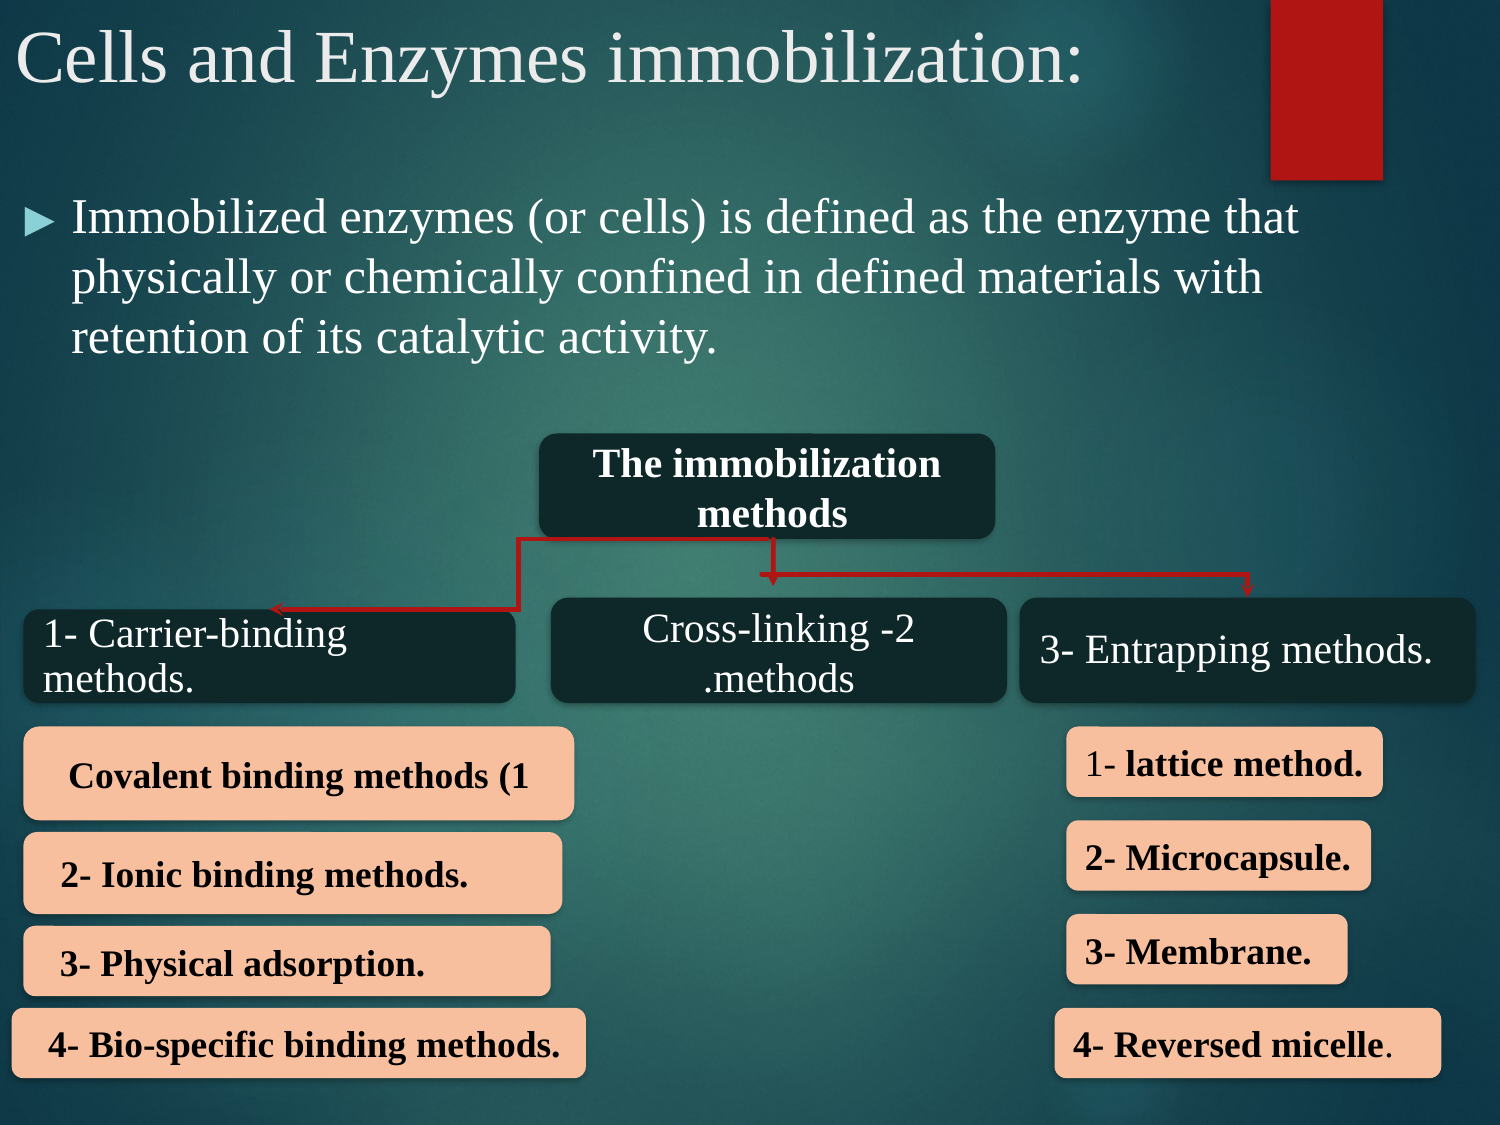

Cells and Enzymes immobilization:
Immobilized enzymes (or cells) is defined as the enzyme that physically or chemically confined in defined materials with retention of its catalytic activity.

The immobilization methods
2- Cross-linking methods.
3- Entrapping methods.
1- Carrier-binding methods.
1) Covalent binding methods
1- lattice method.
2- Microcapsule.
2- Ionic binding methods.
3- Membrane.
3- Physical adsorption.
4- Bio-specific binding methods.
4- Reversed micelle.